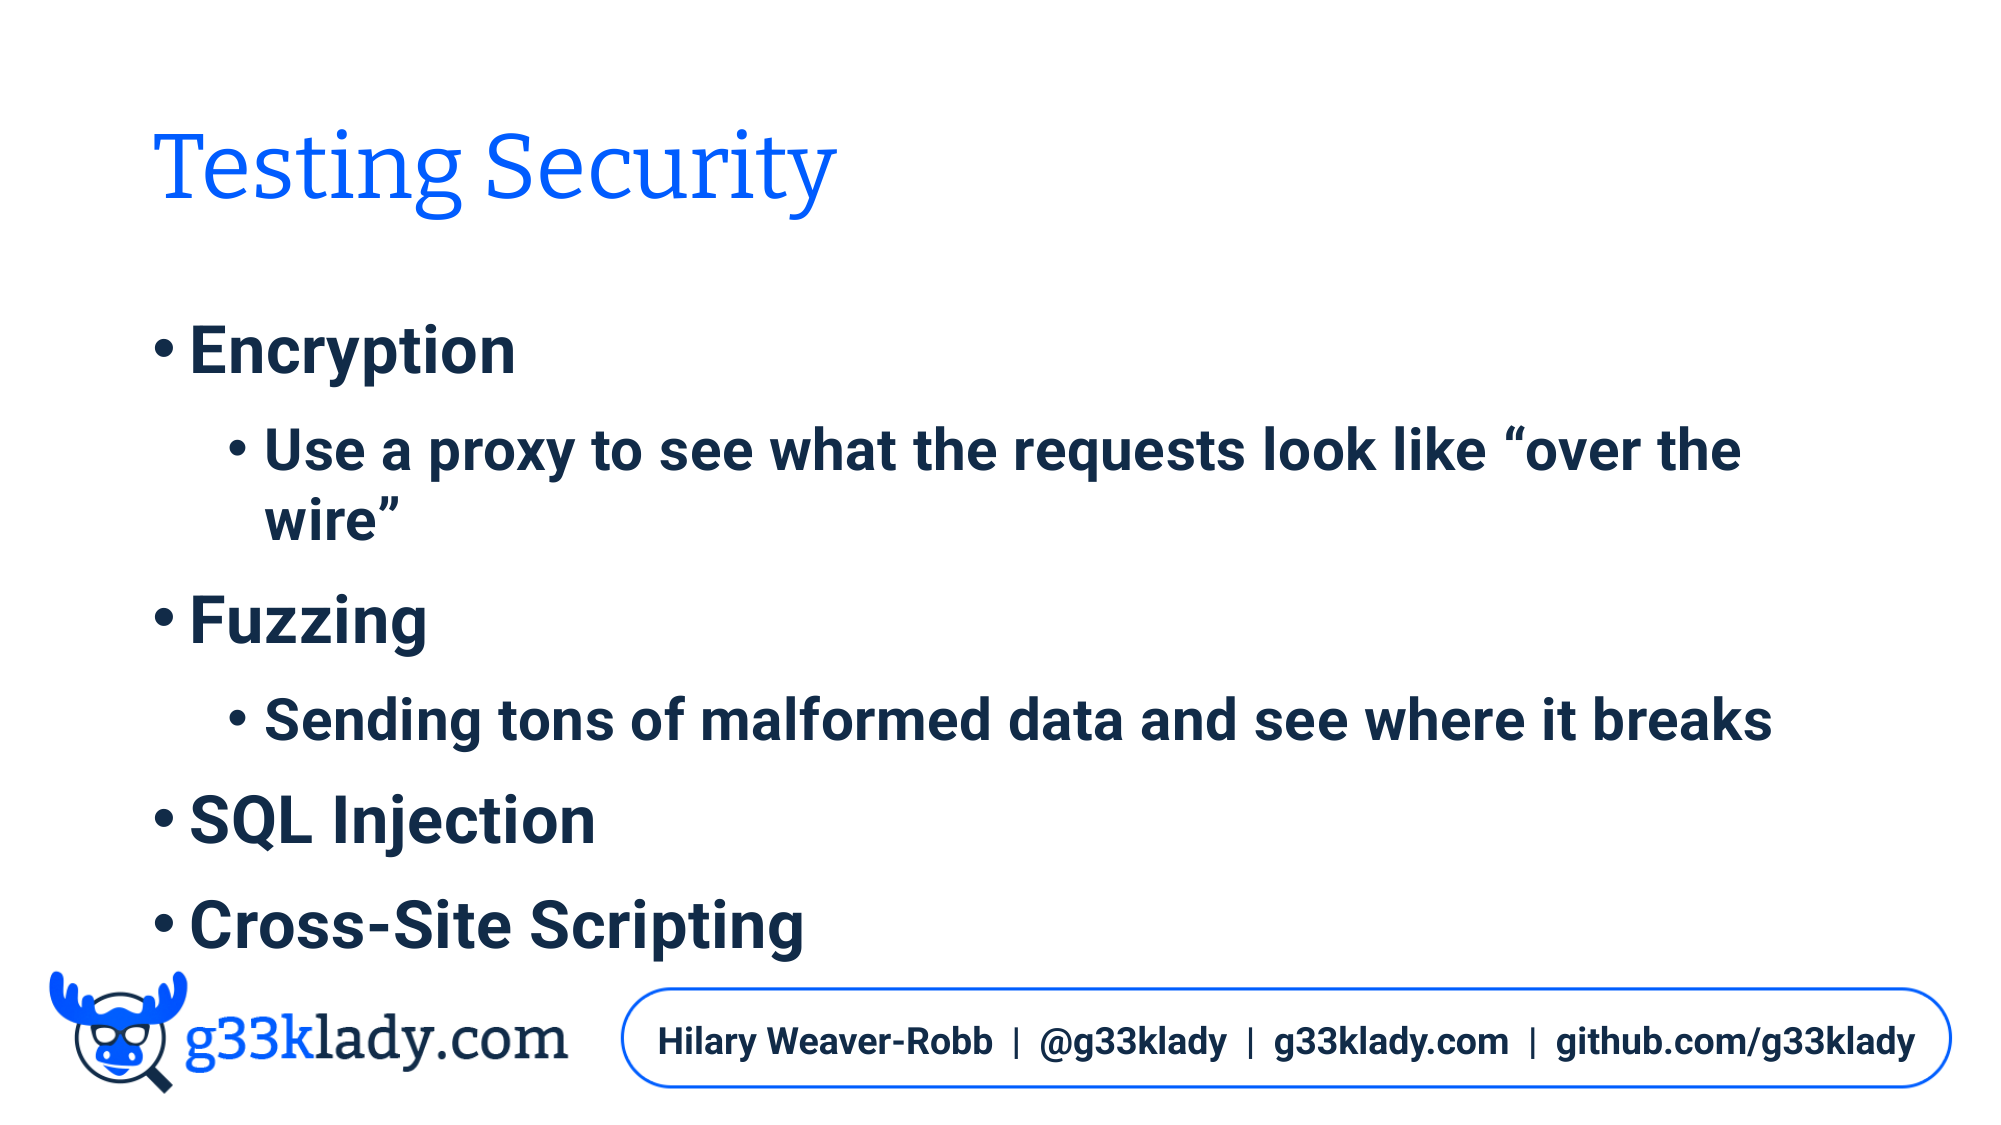

# Testing Security
Encryption
Use a proxy to see what the requests look like “over the wire”
Fuzzing
Sending tons of malformed data and see where it breaks
SQL Injection
Cross-Site Scripting

Hilary Weaver-Robb  |  @g33klady  |  g33klady.com  |  github.com/g33klady